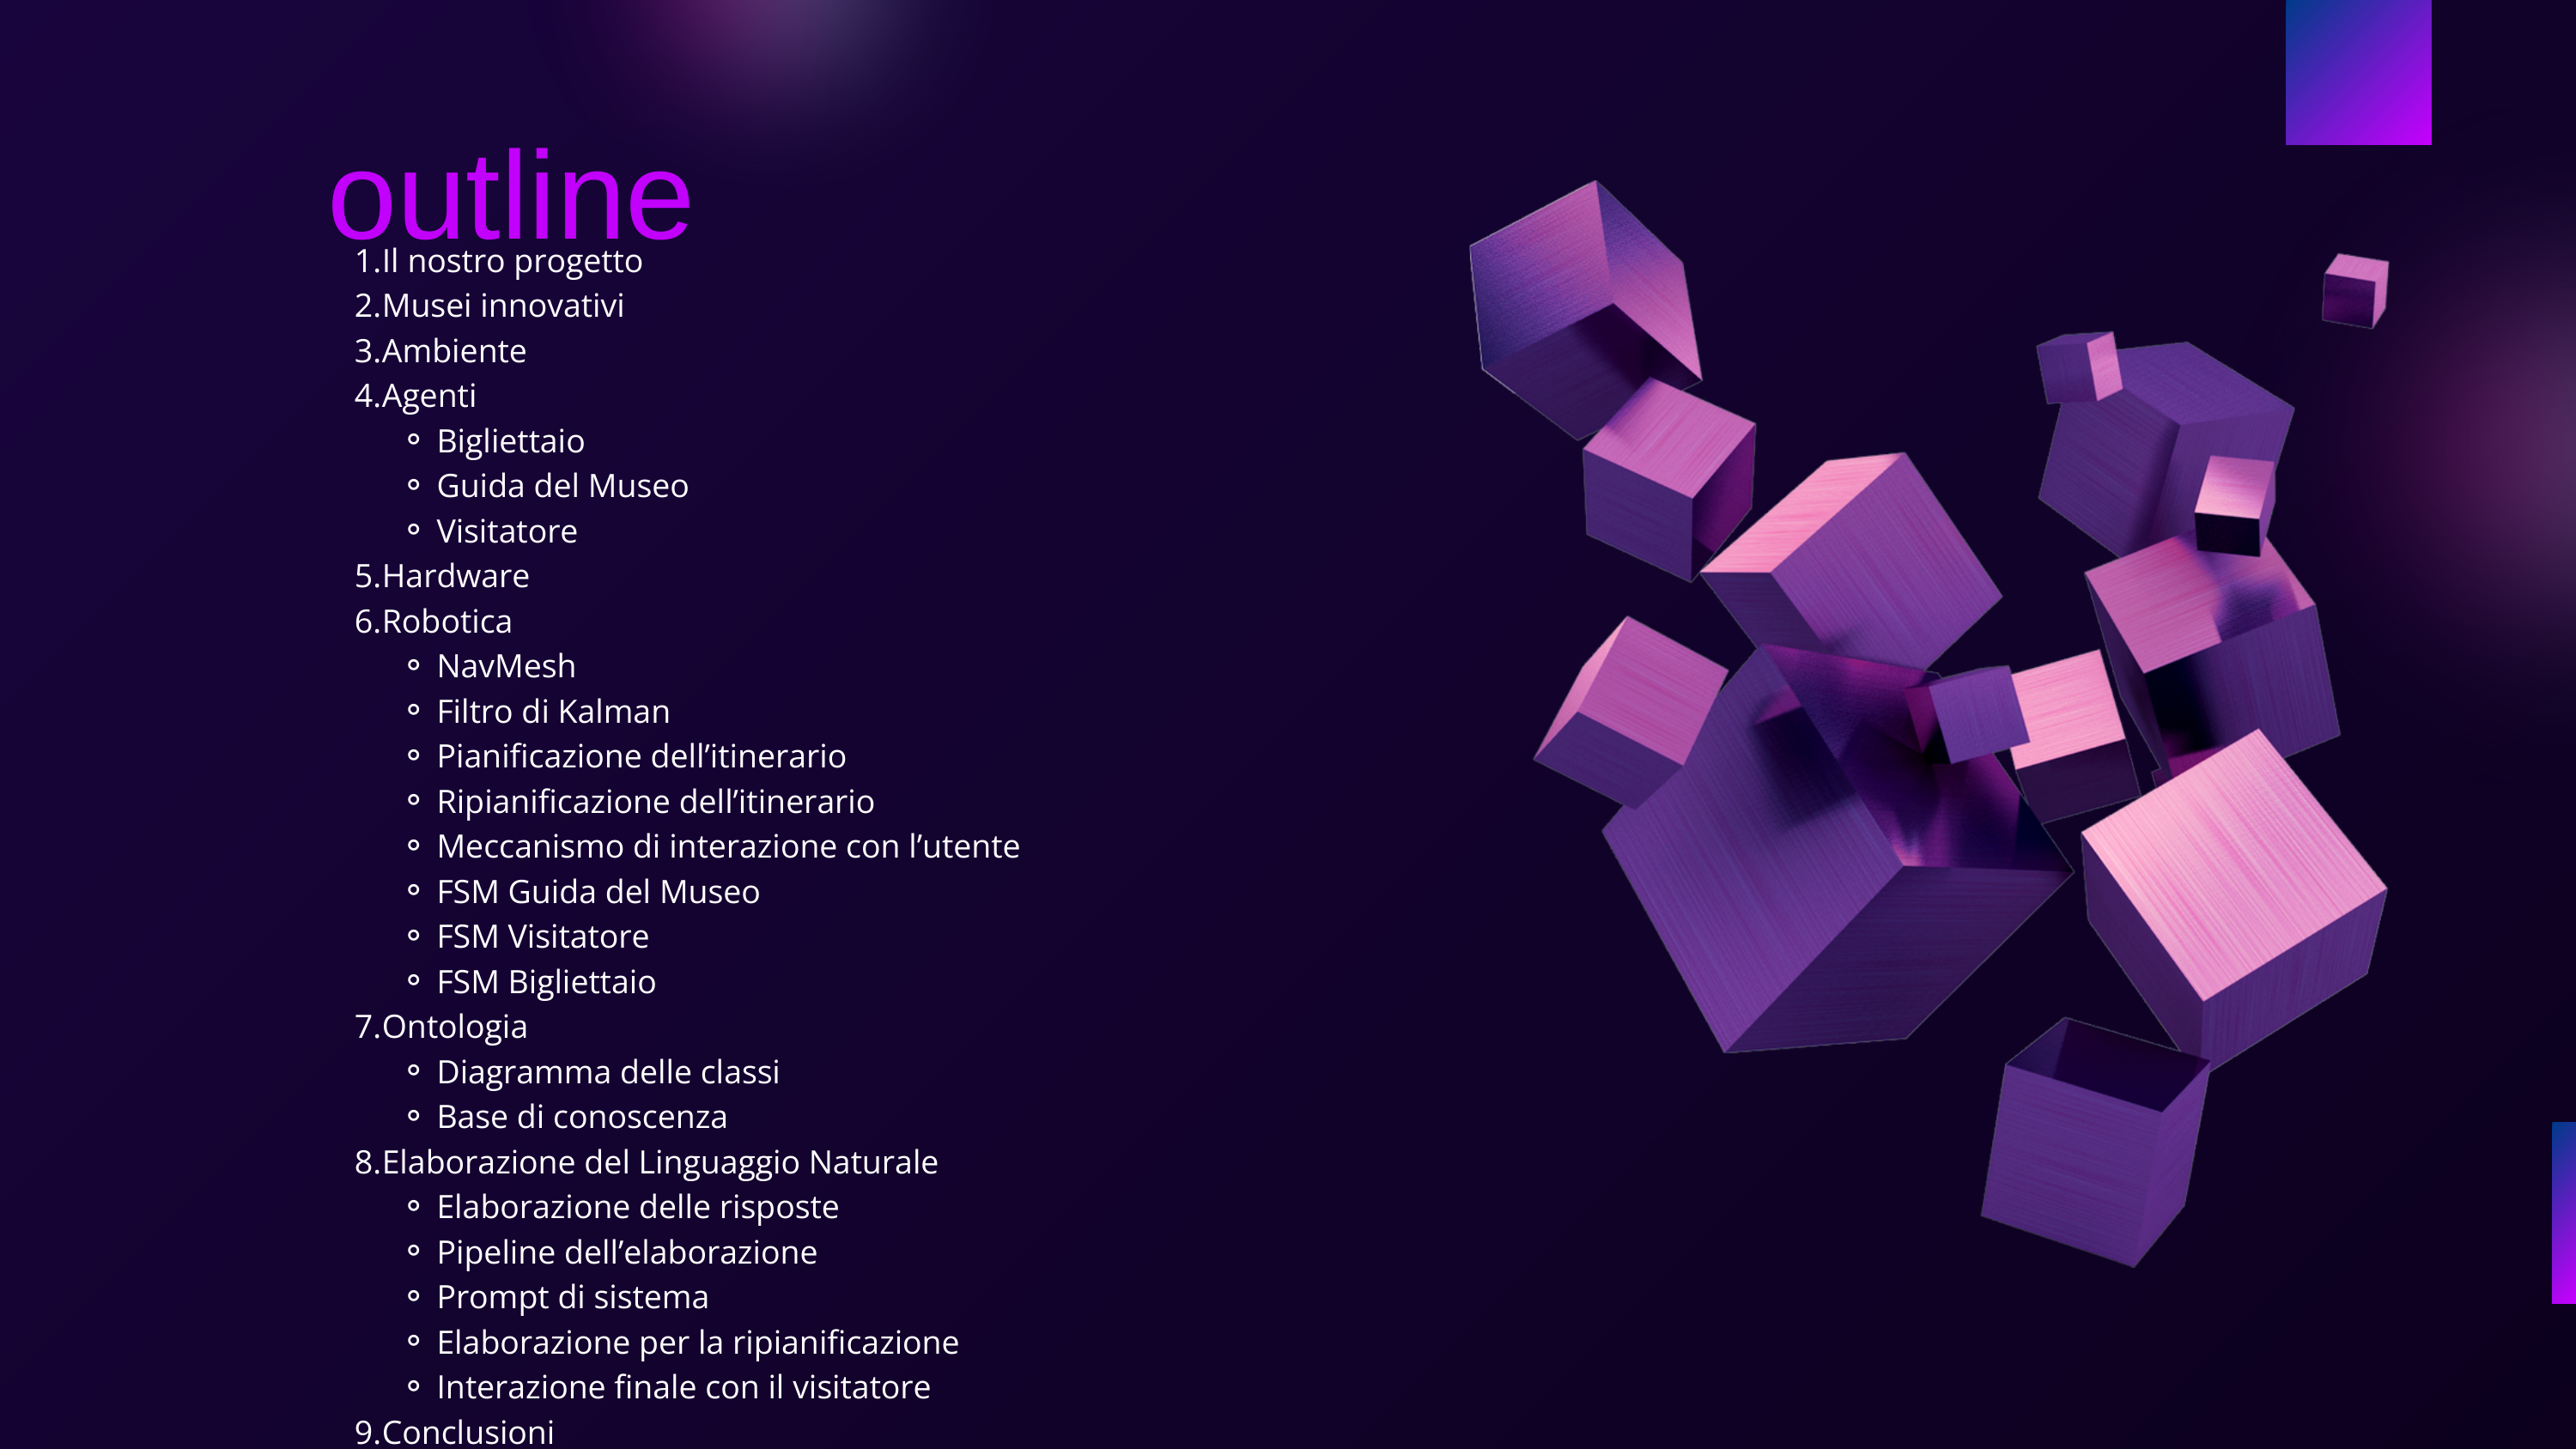

outline

Il nostro progetto
Musei innovativi
Ambiente
Agenti
Bigliettaio
Guida del Museo
Visitatore
Hardware
Robotica
NavMesh
Filtro di Kalman
Pianificazione dell’itinerario
Ripianificazione dell’itinerario
Meccanismo di interazione con l’utente
FSM Guida del Museo
FSM Visitatore
FSM Bigliettaio
Ontologia
Diagramma delle classi
Base di conoscenza
Elaborazione del Linguaggio Naturale
Elaborazione delle risposte
Pipeline dell’elaborazione
Prompt di sistema
Elaborazione per la ripianificazione
Interazione finale con il visitatore
Conclusioni